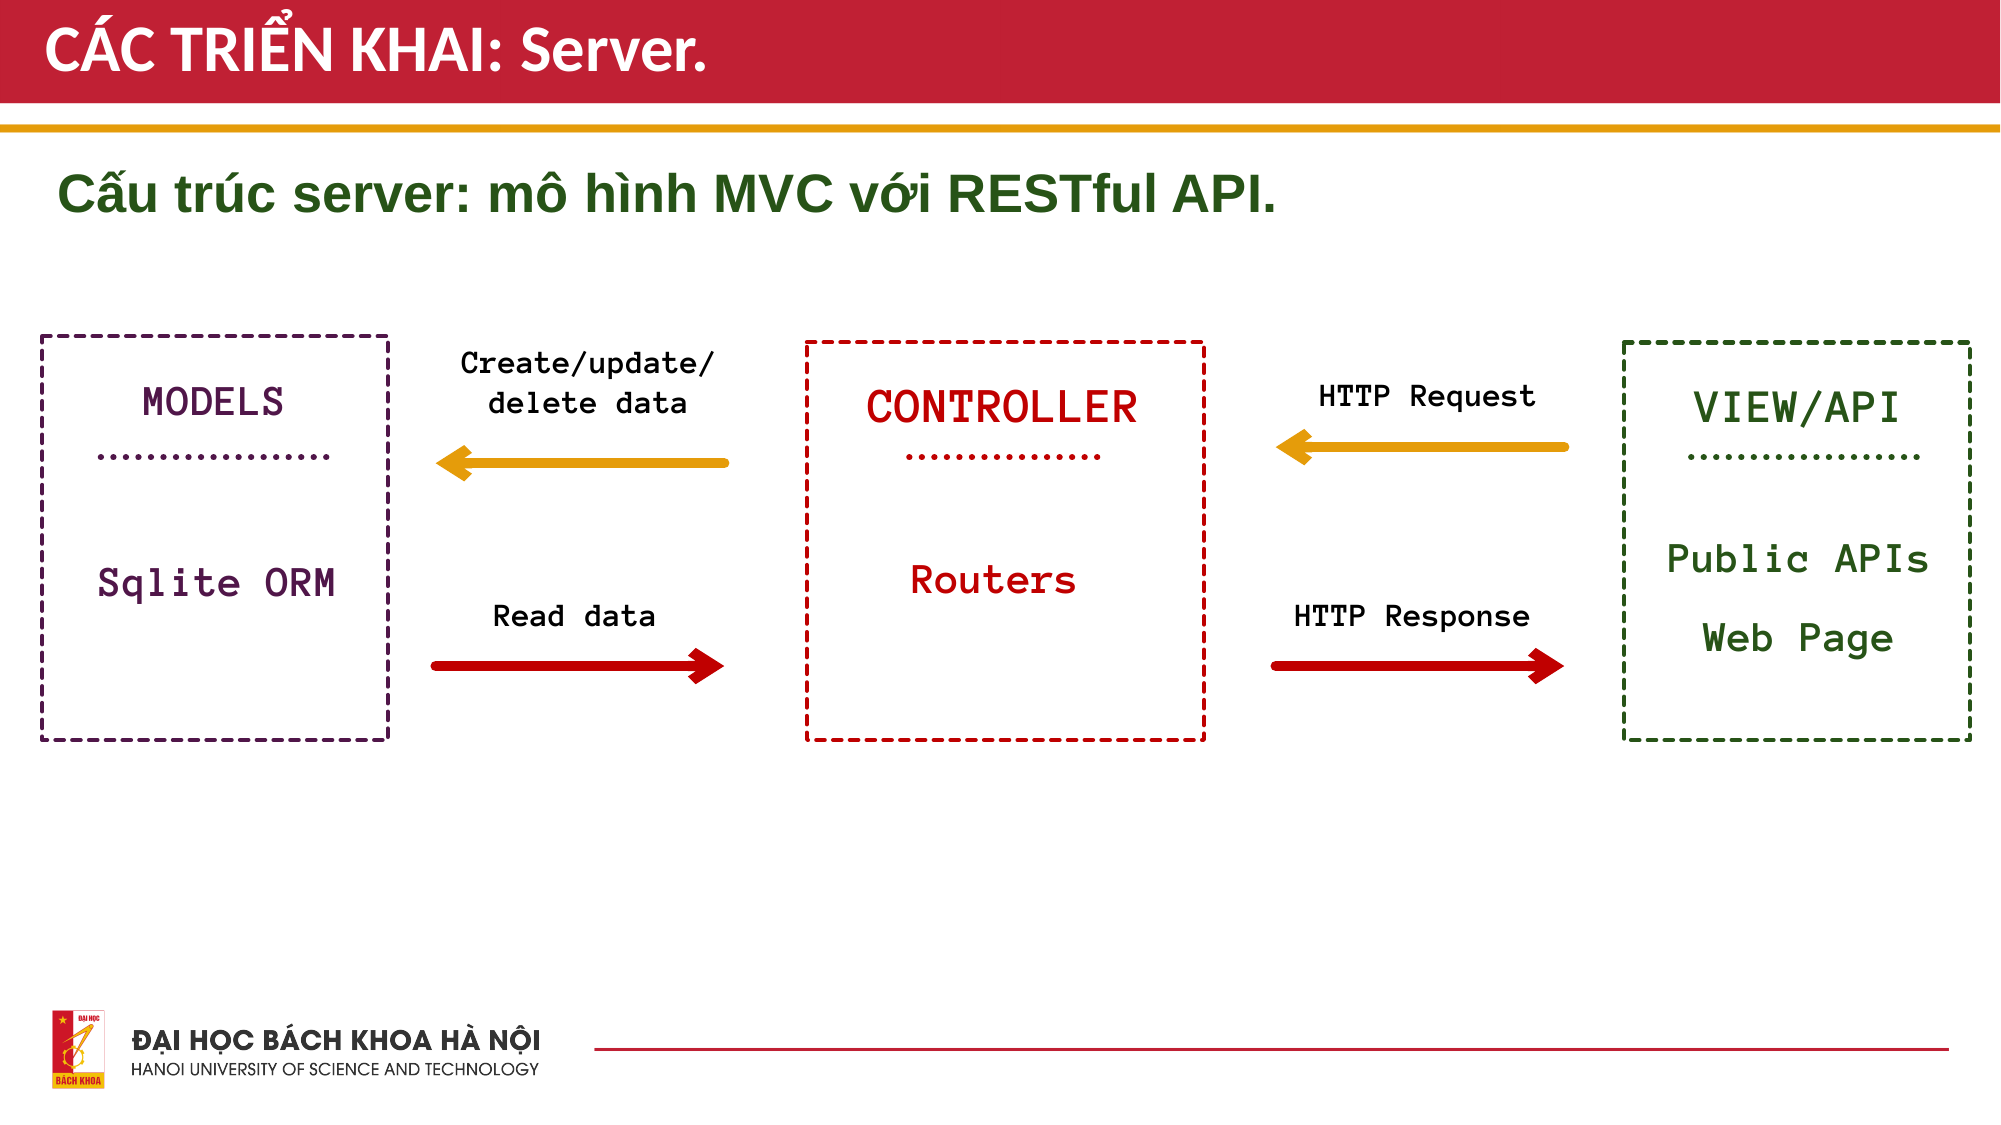

# CÁC TRIỂN KHAI: Server.
Cấu trúc server: mô hình MVC với RESTful API.
Create/update/ delete data

MODELS
Sqlite ORM

CONTROLLER
 Routers

VIEW/API
Public APIs
Web Page
HTTP Request
Read data
HTTP Response